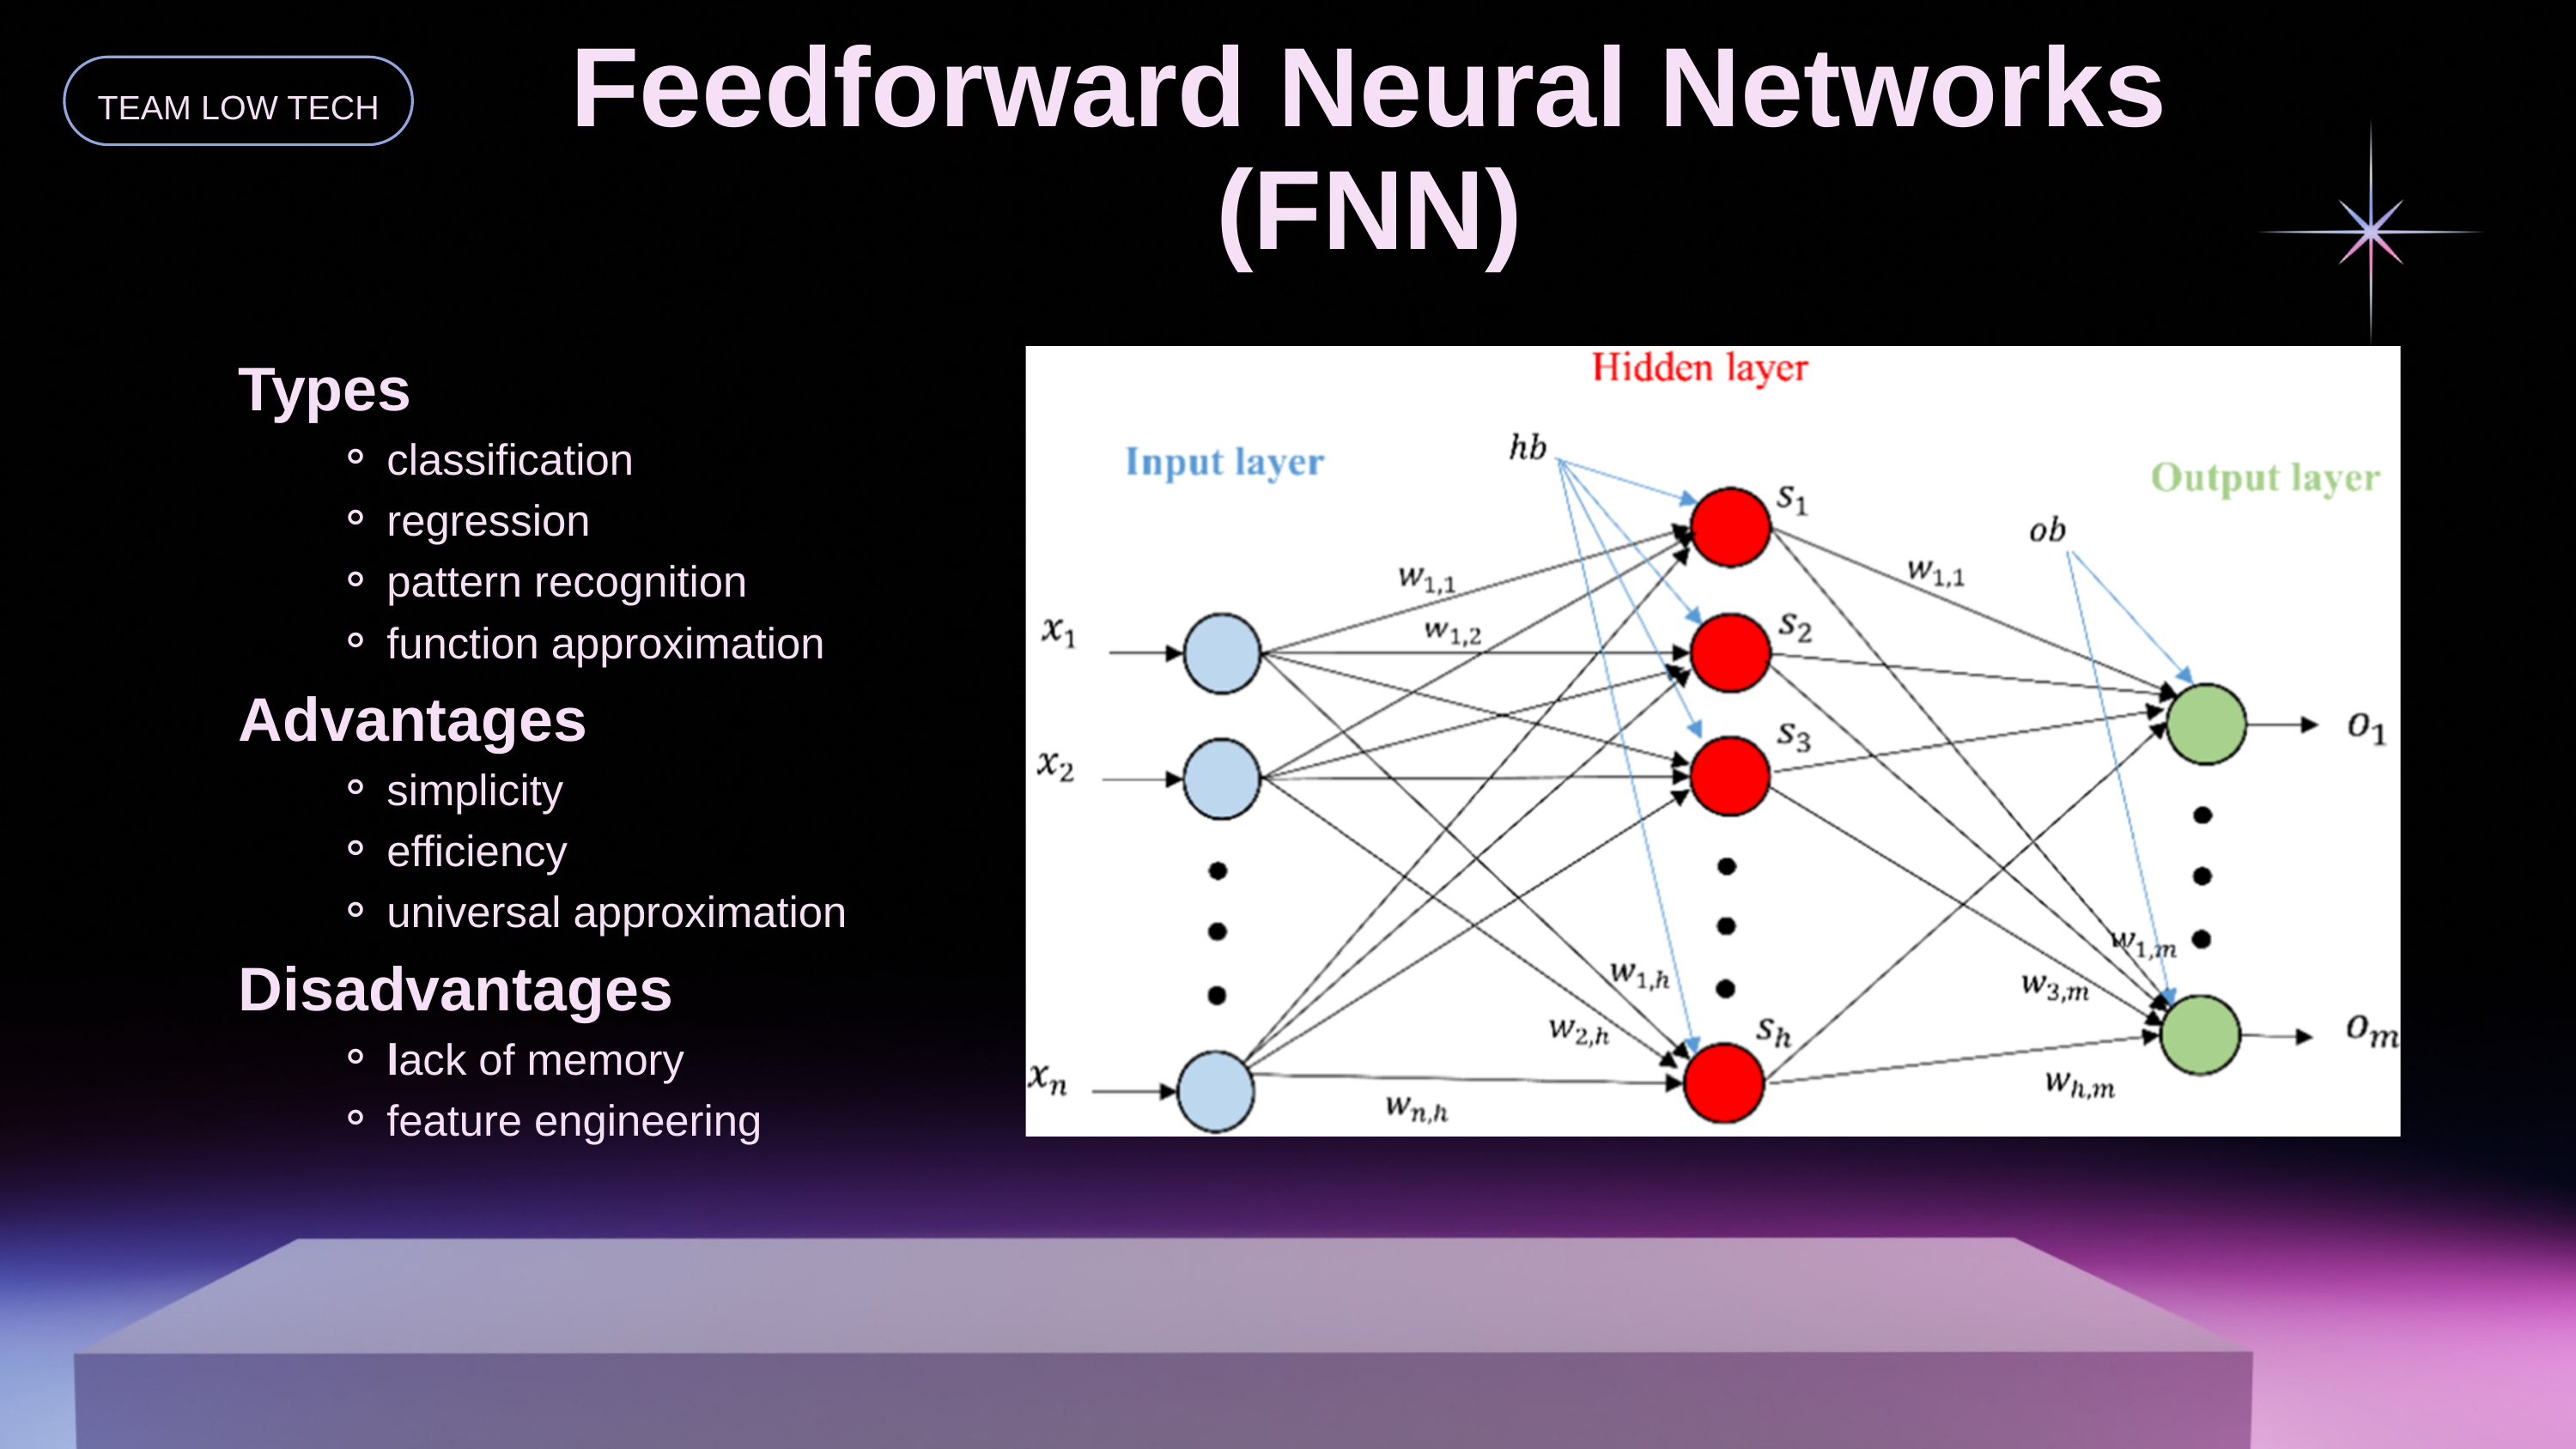

Feedforward Neural Networks (FNN)

TEAM LOW TECH

Types
classification
regression
pattern recognition
function approximation
Advantages
simplicity
efficiency
universal approximation
Disadvantages
lack of memory
feature engineering